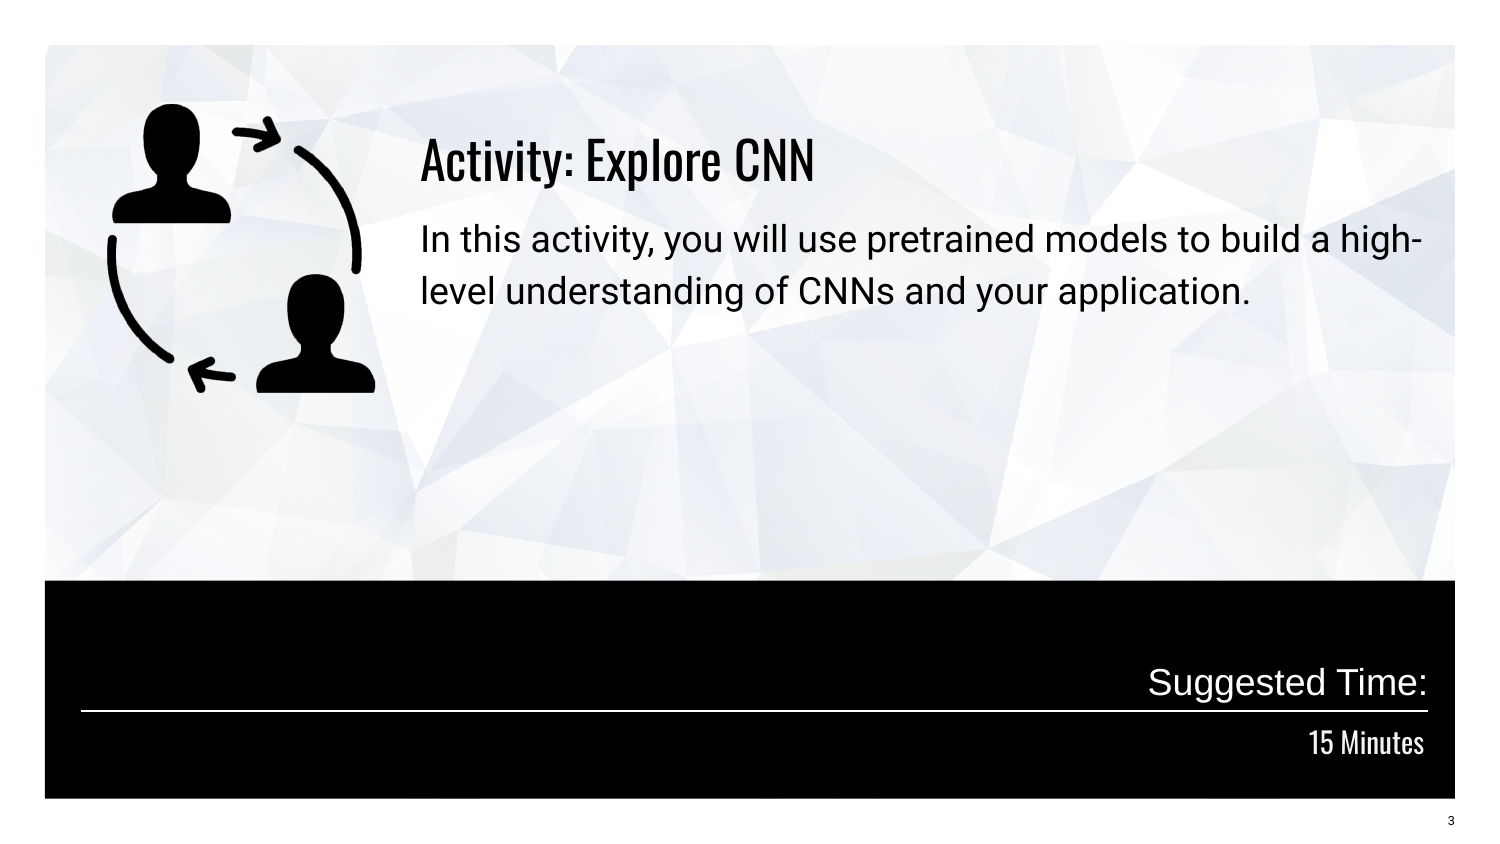

# Activity: Explore CNN
In this activity, you will use pretrained models to build a high-level understanding of CNNs and your application.
15 Minutes

3